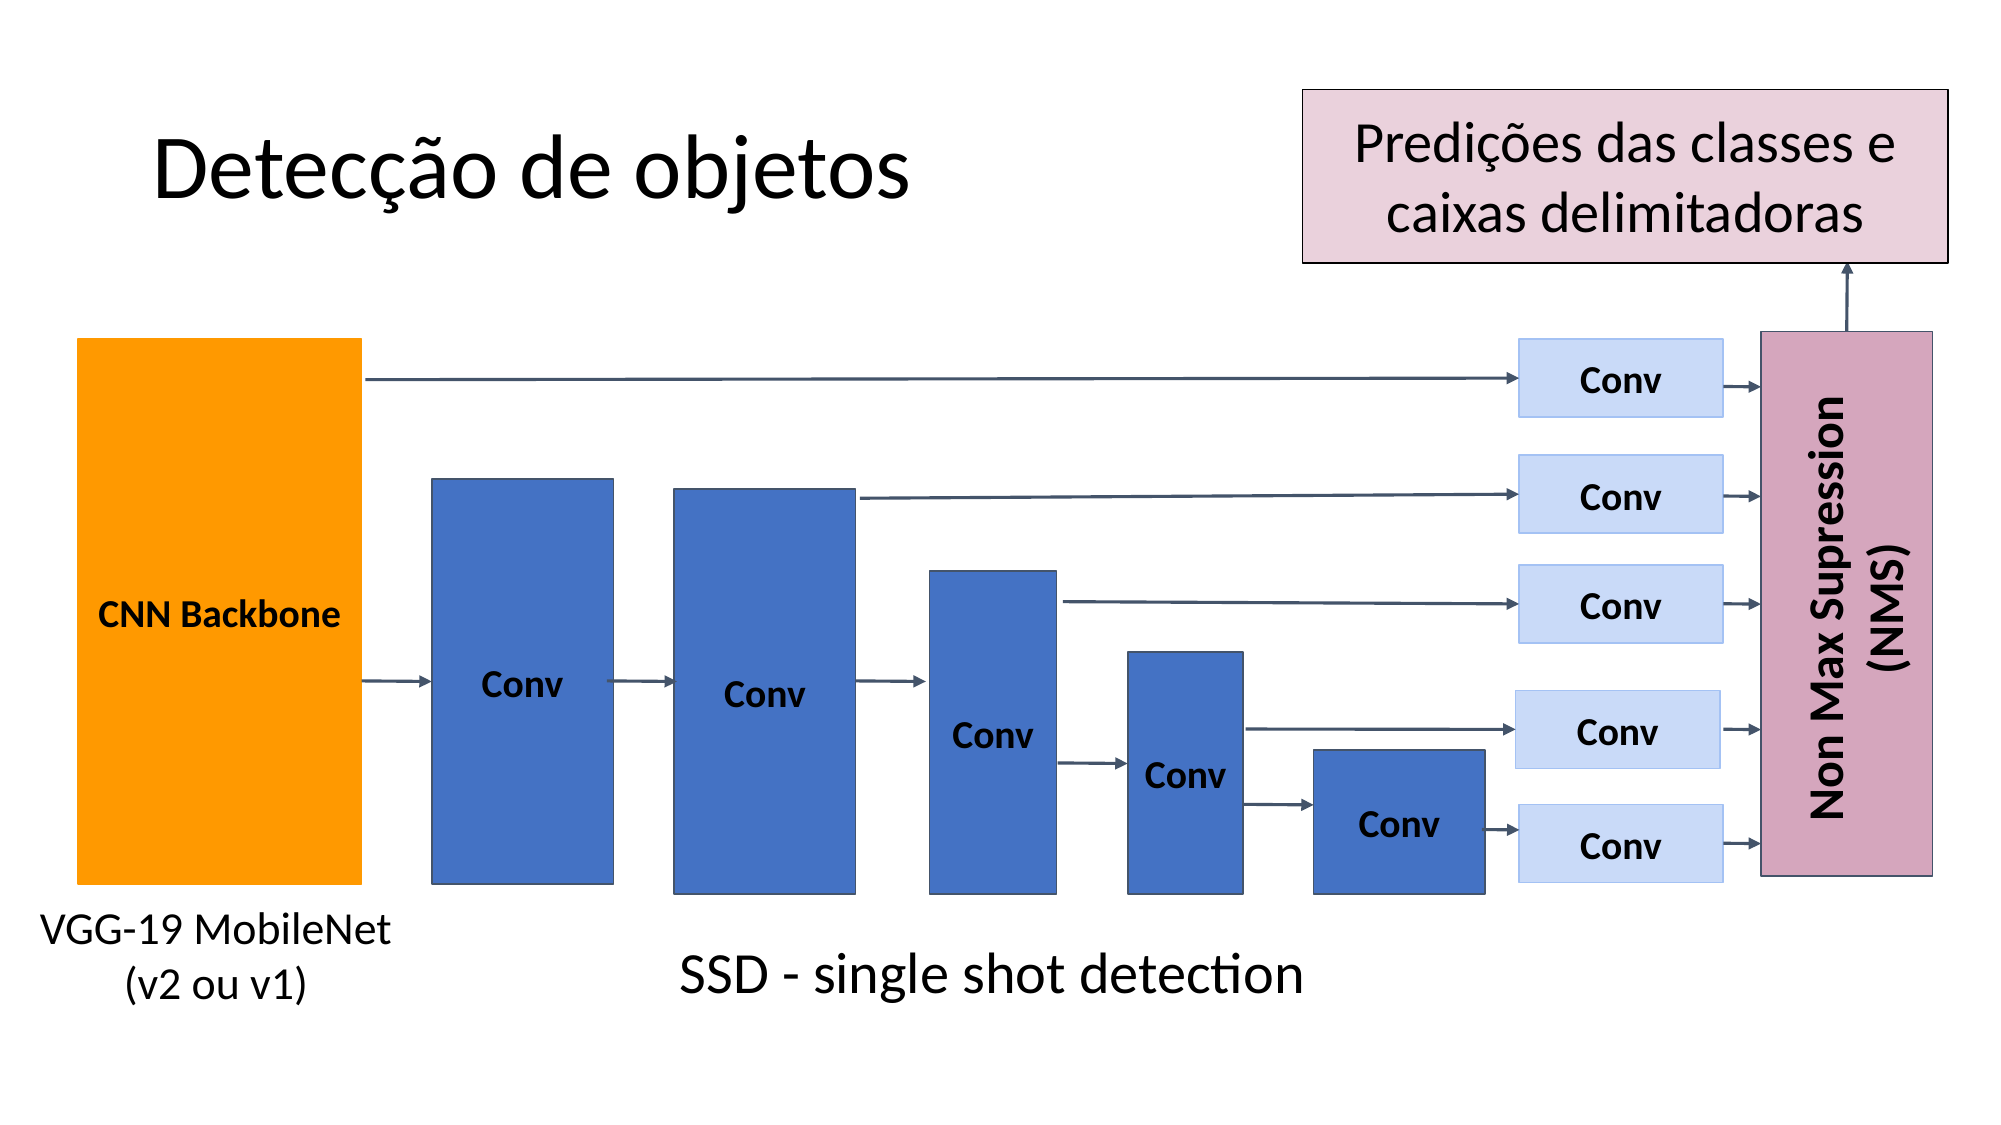

# Detecção de objetos
Predições das classes e caixas delimitadoras

CNN Backbone
Conv
Conv
Conv
Conv
Non Max Supression (NMS)
Conv
Conv
Conv
Conv
Conv
Conv
VGG-19 MobileNet (v2 ou v1)
SSD - single shot detection